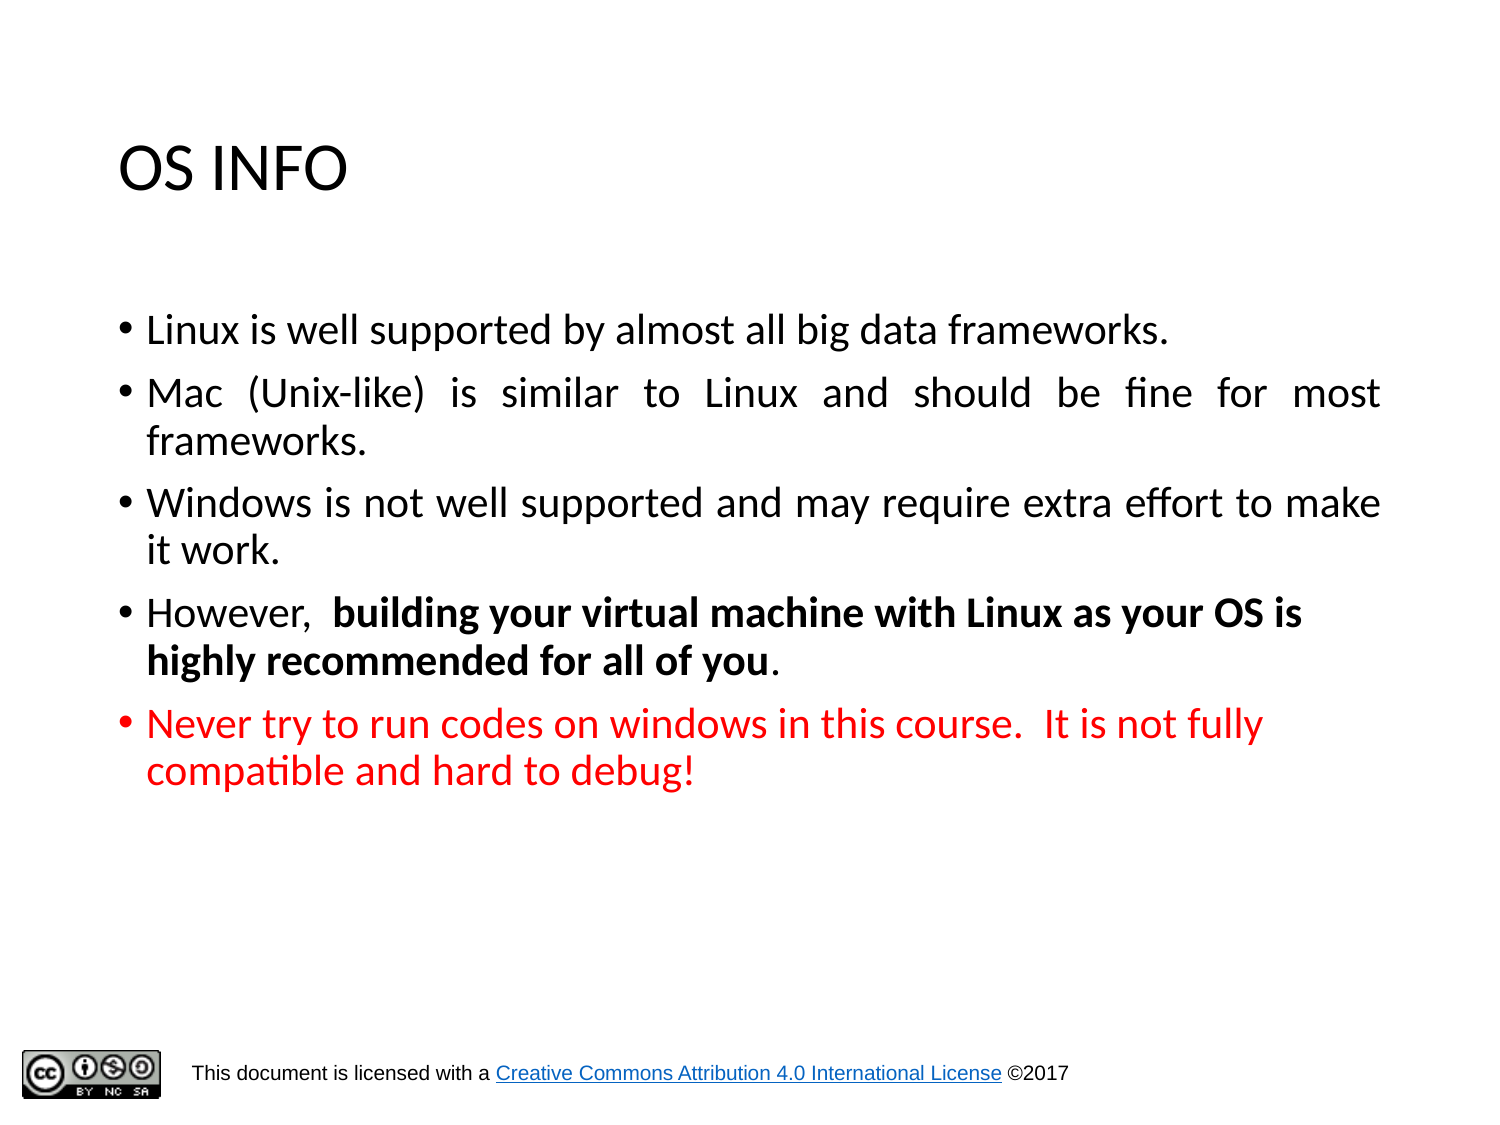

# OS INFO
Linux is well supported by almost all big data frameworks.
Mac (Unix-like) is similar to Linux and should be fine for most frameworks.
Windows is not well supported and may require extra effort to make it work.
However,  building your virtual machine with Linux as your OS is highly recommended for all of you.
Never try to run codes on windows in this course.  It is not fully compatible and hard to debug!